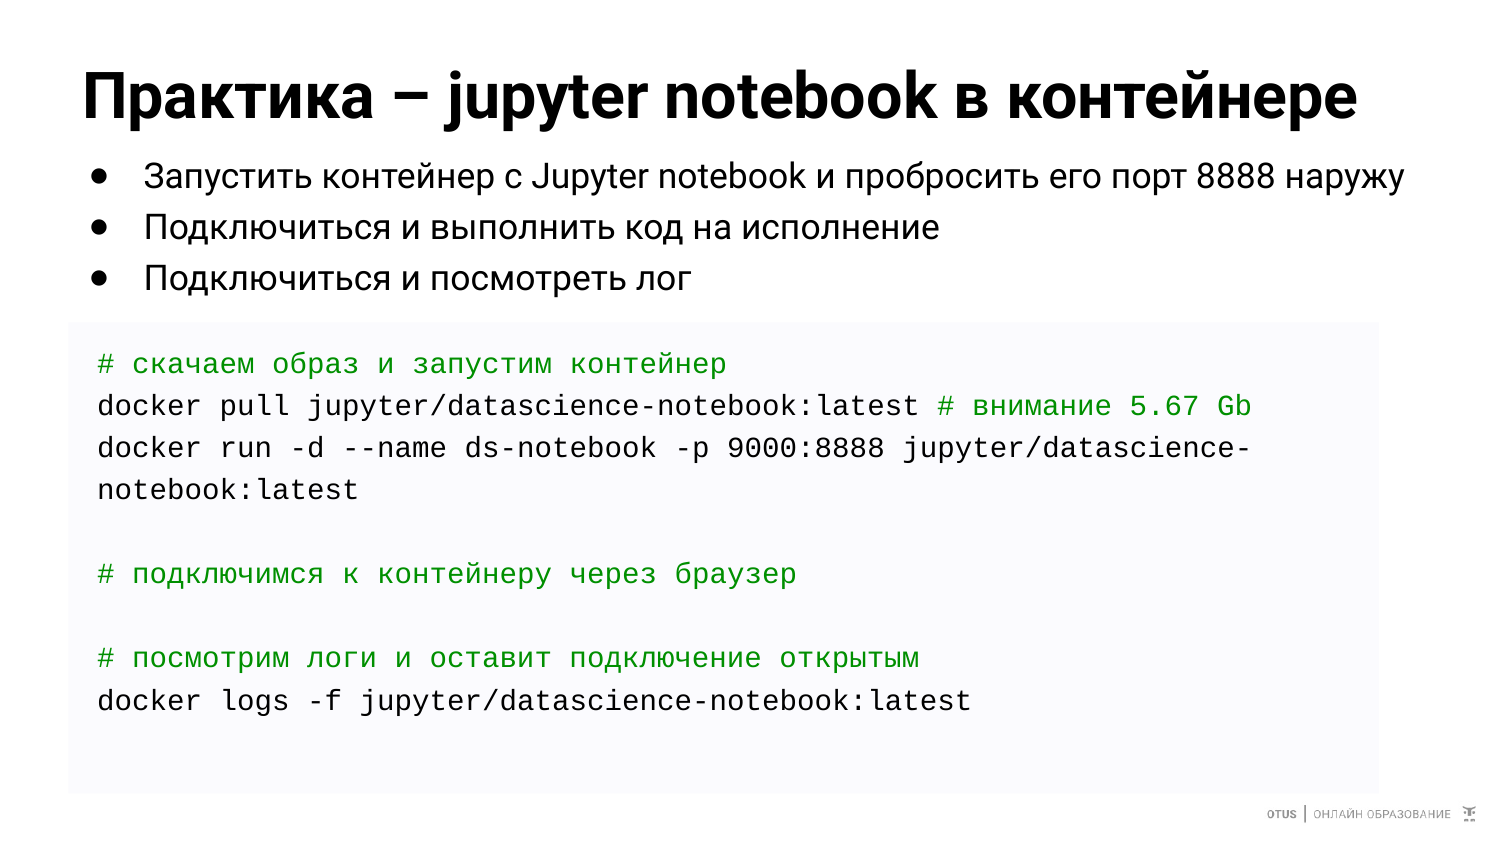

# Практика – jupyter notebook в контейнере
Запустить контейнер с Jupyter notebook и пробросить его порт 8888 наружу
Подключиться и выполнить код на исполнение
Подключиться и посмотреть лог

# скачаем образ и запустим контейнер
docker pull jupyter/datascience-notebook:latest # внимание 5.67 Gb
docker run -d --name ds-notebook -p 9000:8888 jupyter/datascience-notebook:latest

# подключимся к контейнеру через браузер

# посмотрим логи и оставит подключение открытым
docker logs -f jupyter/datascience-notebook:latest